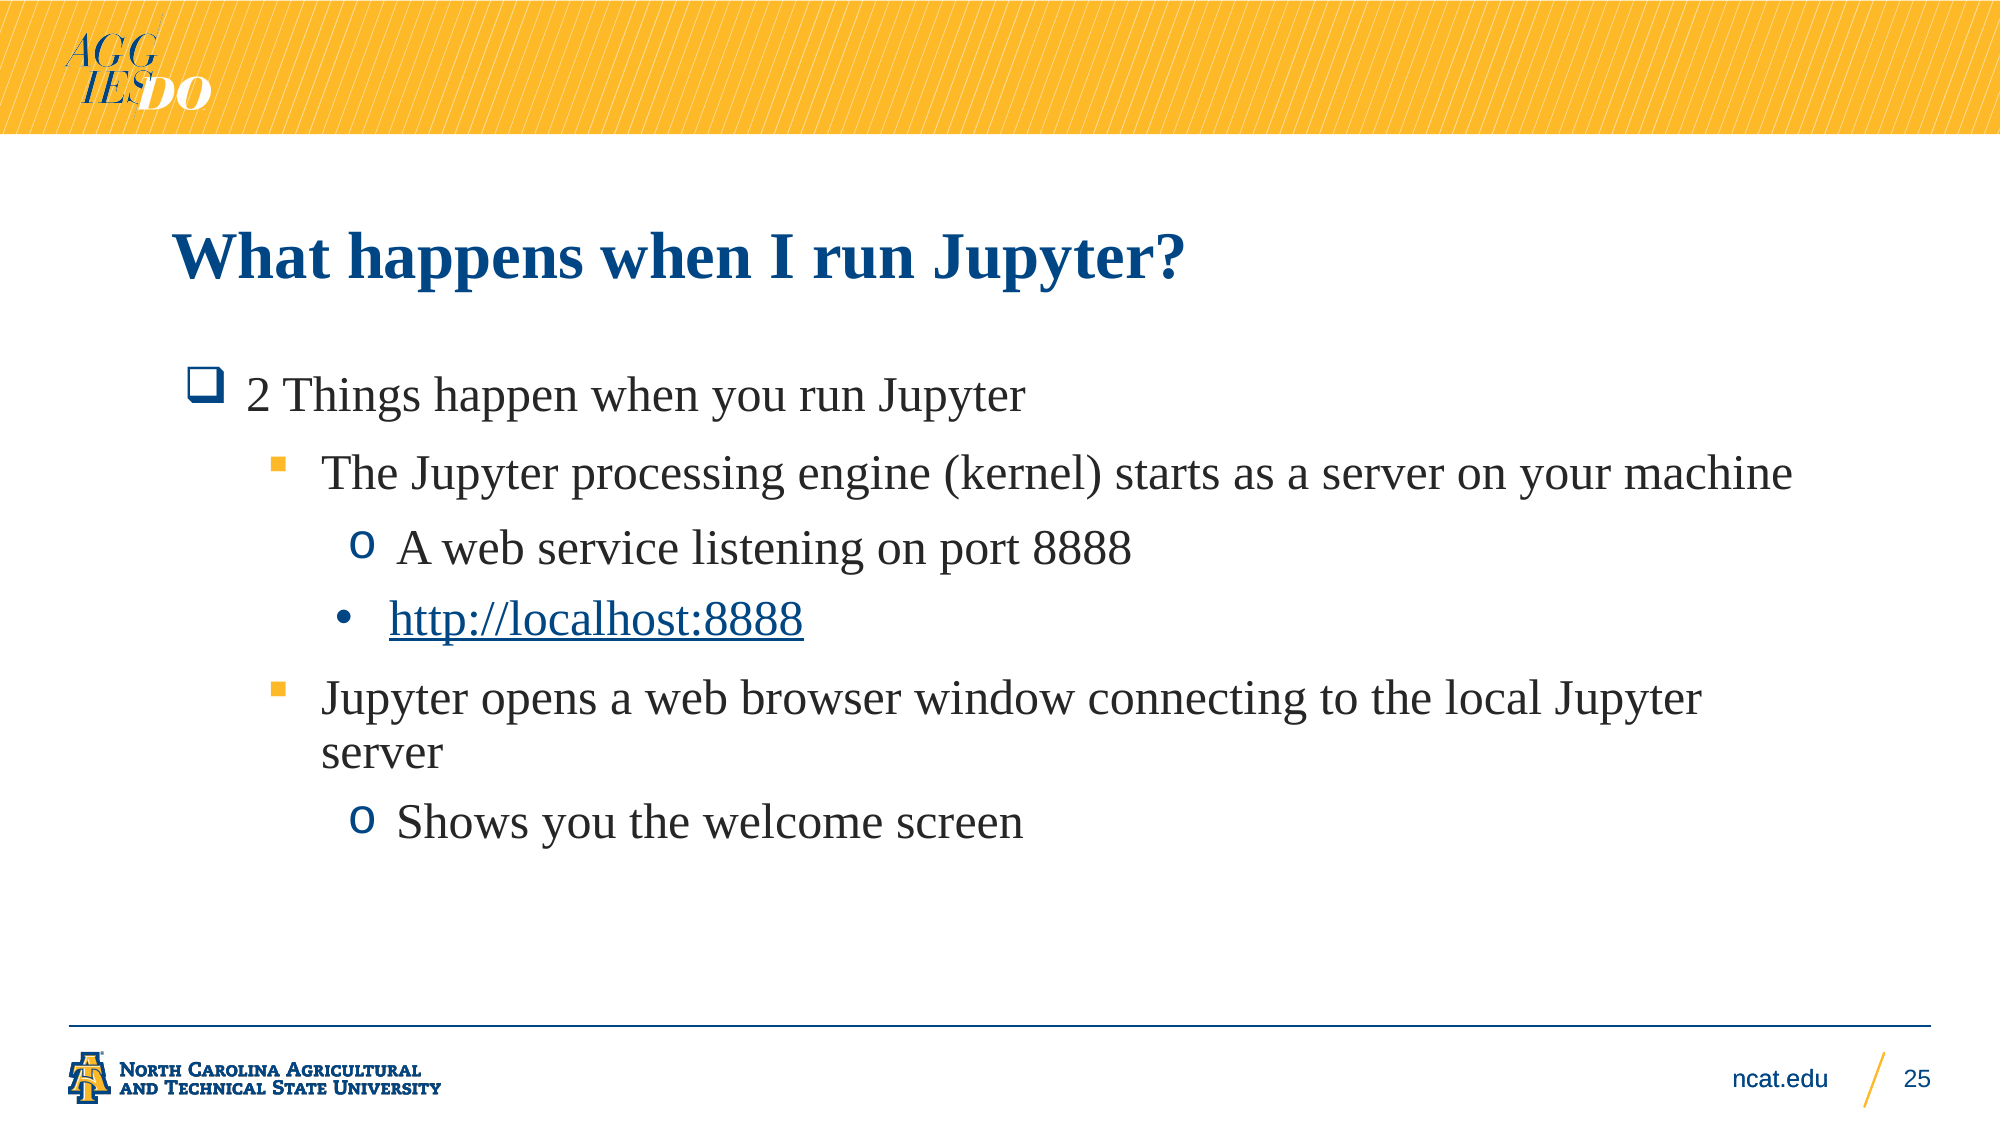

# What happens when I run Jupyter?
2 Things happen when you run Jupyter
The Jupyter processing engine (kernel) starts as a server on your machine
A web service listening on port 8888
http://localhost:8888
Jupyter opens a web browser window connecting to the local Jupyter server
Shows you the welcome screen

25